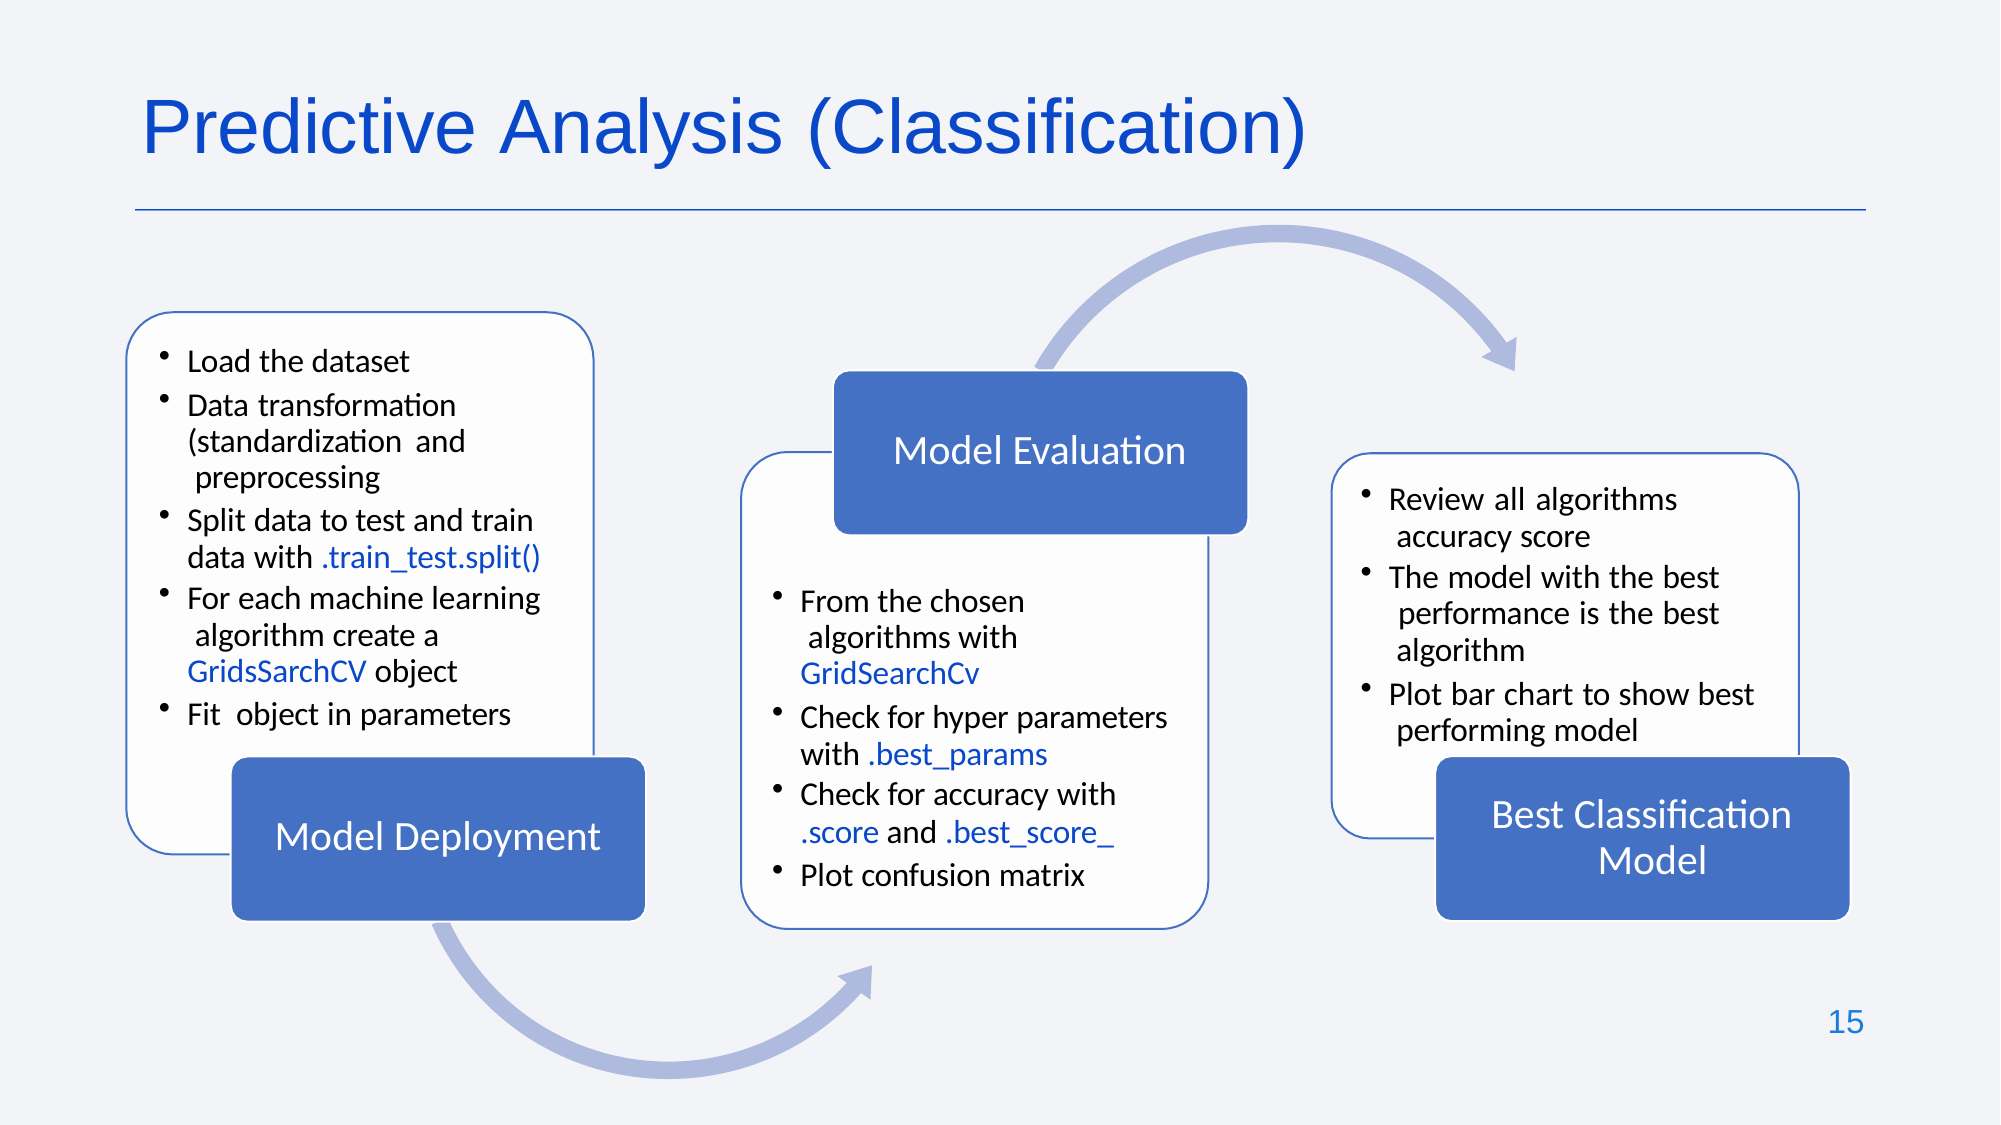

# Predictive Analysis (Classification)

Load the dataset
Data transformation  (standardization and  preprocessing
Split data to test and train  data with .train_test.split()
For each machine learning  algorithm create a  GridsSarchCV object
Fit object in parameters
Model Evaluation

Review all algorithms  accuracy score
The model with the best  performance is the best  algorithm
Plot bar chart to show best  performing model
From the chosen  algorithms with  GridSearchCv
Check for hyper parameters  with .best_params
Check for accuracy with
.score and .best_score_
Plot confusion matrix

Best Classification  Model
Model Deployment
15